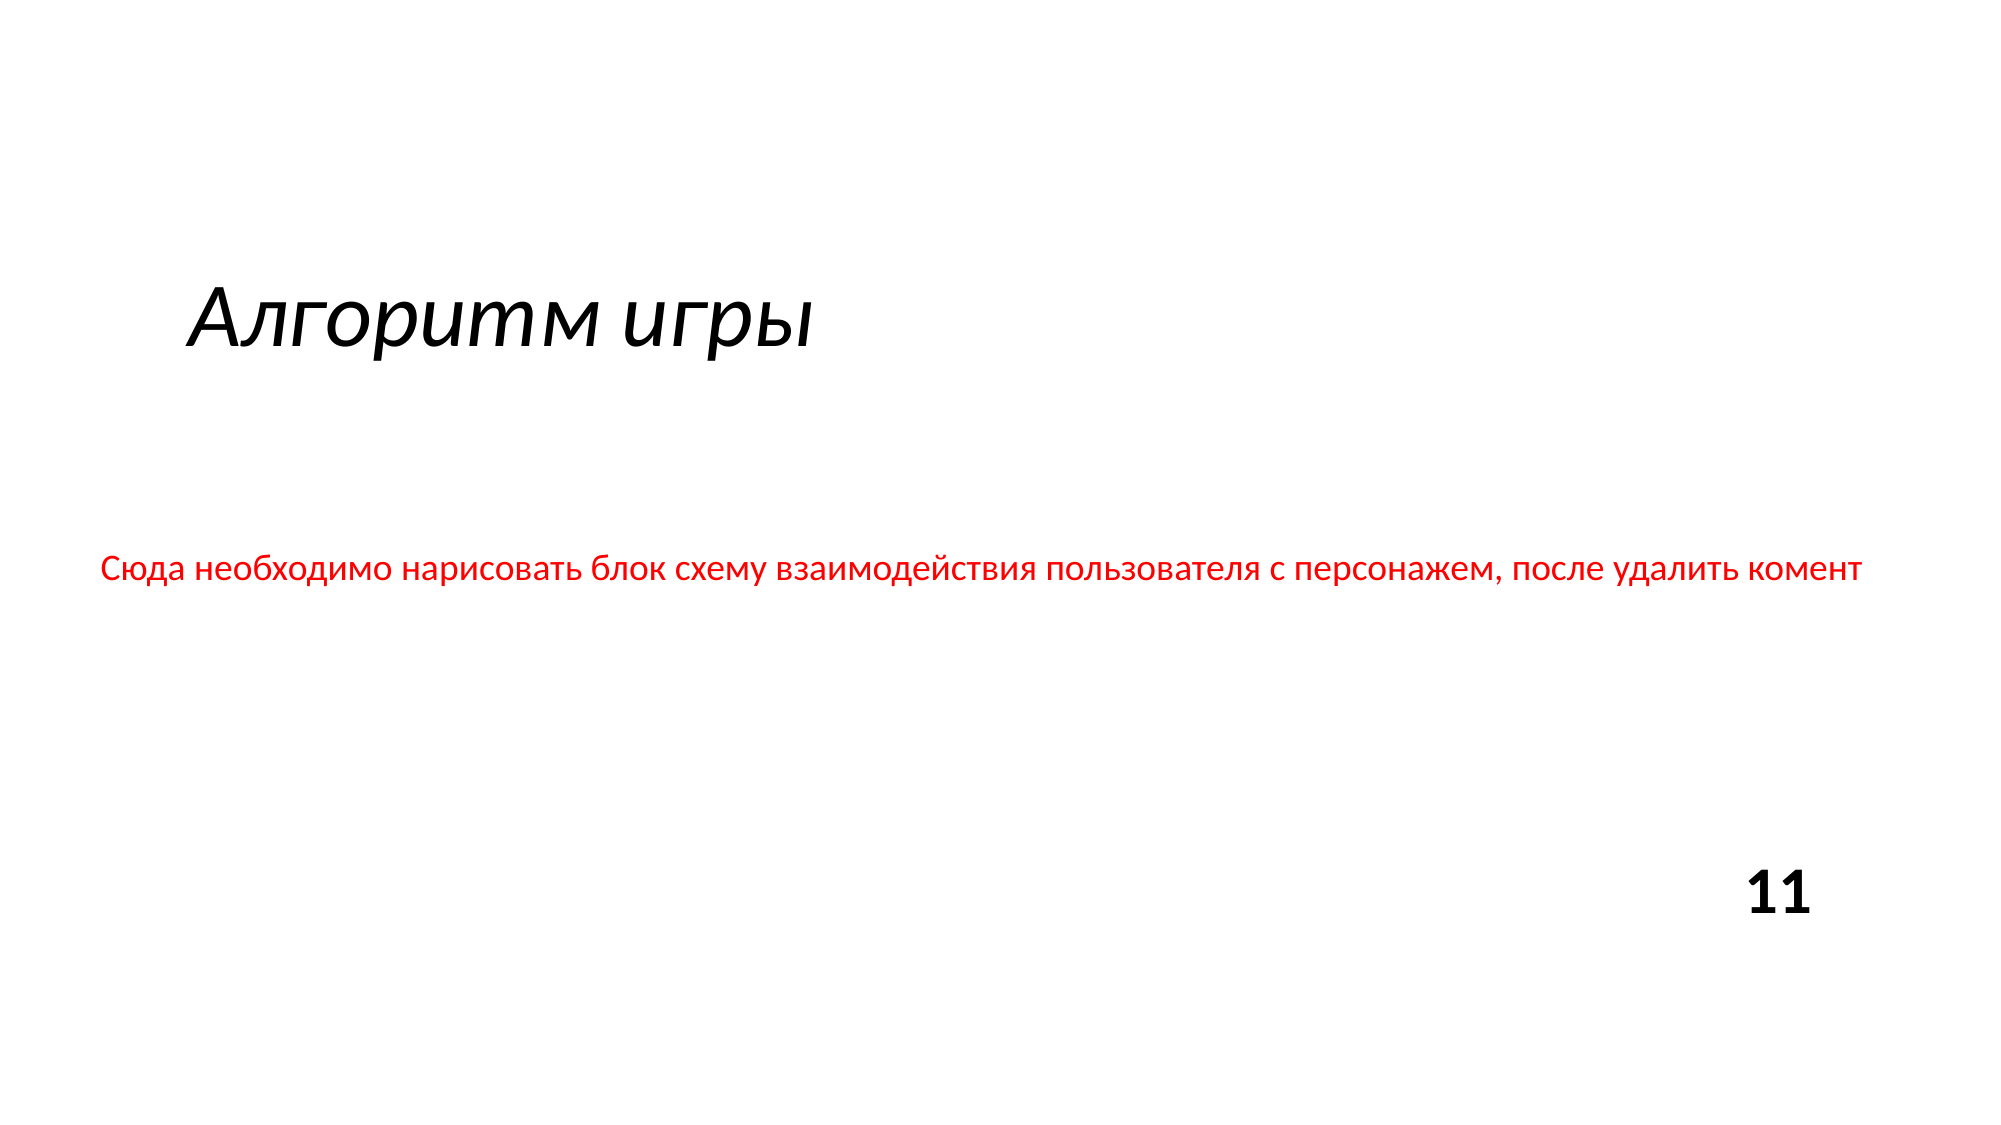

# Алгоритм игры
Сюда необходимо нарисовать блок схему взаимодействия пользователя с персонажем, после удалить комент
11